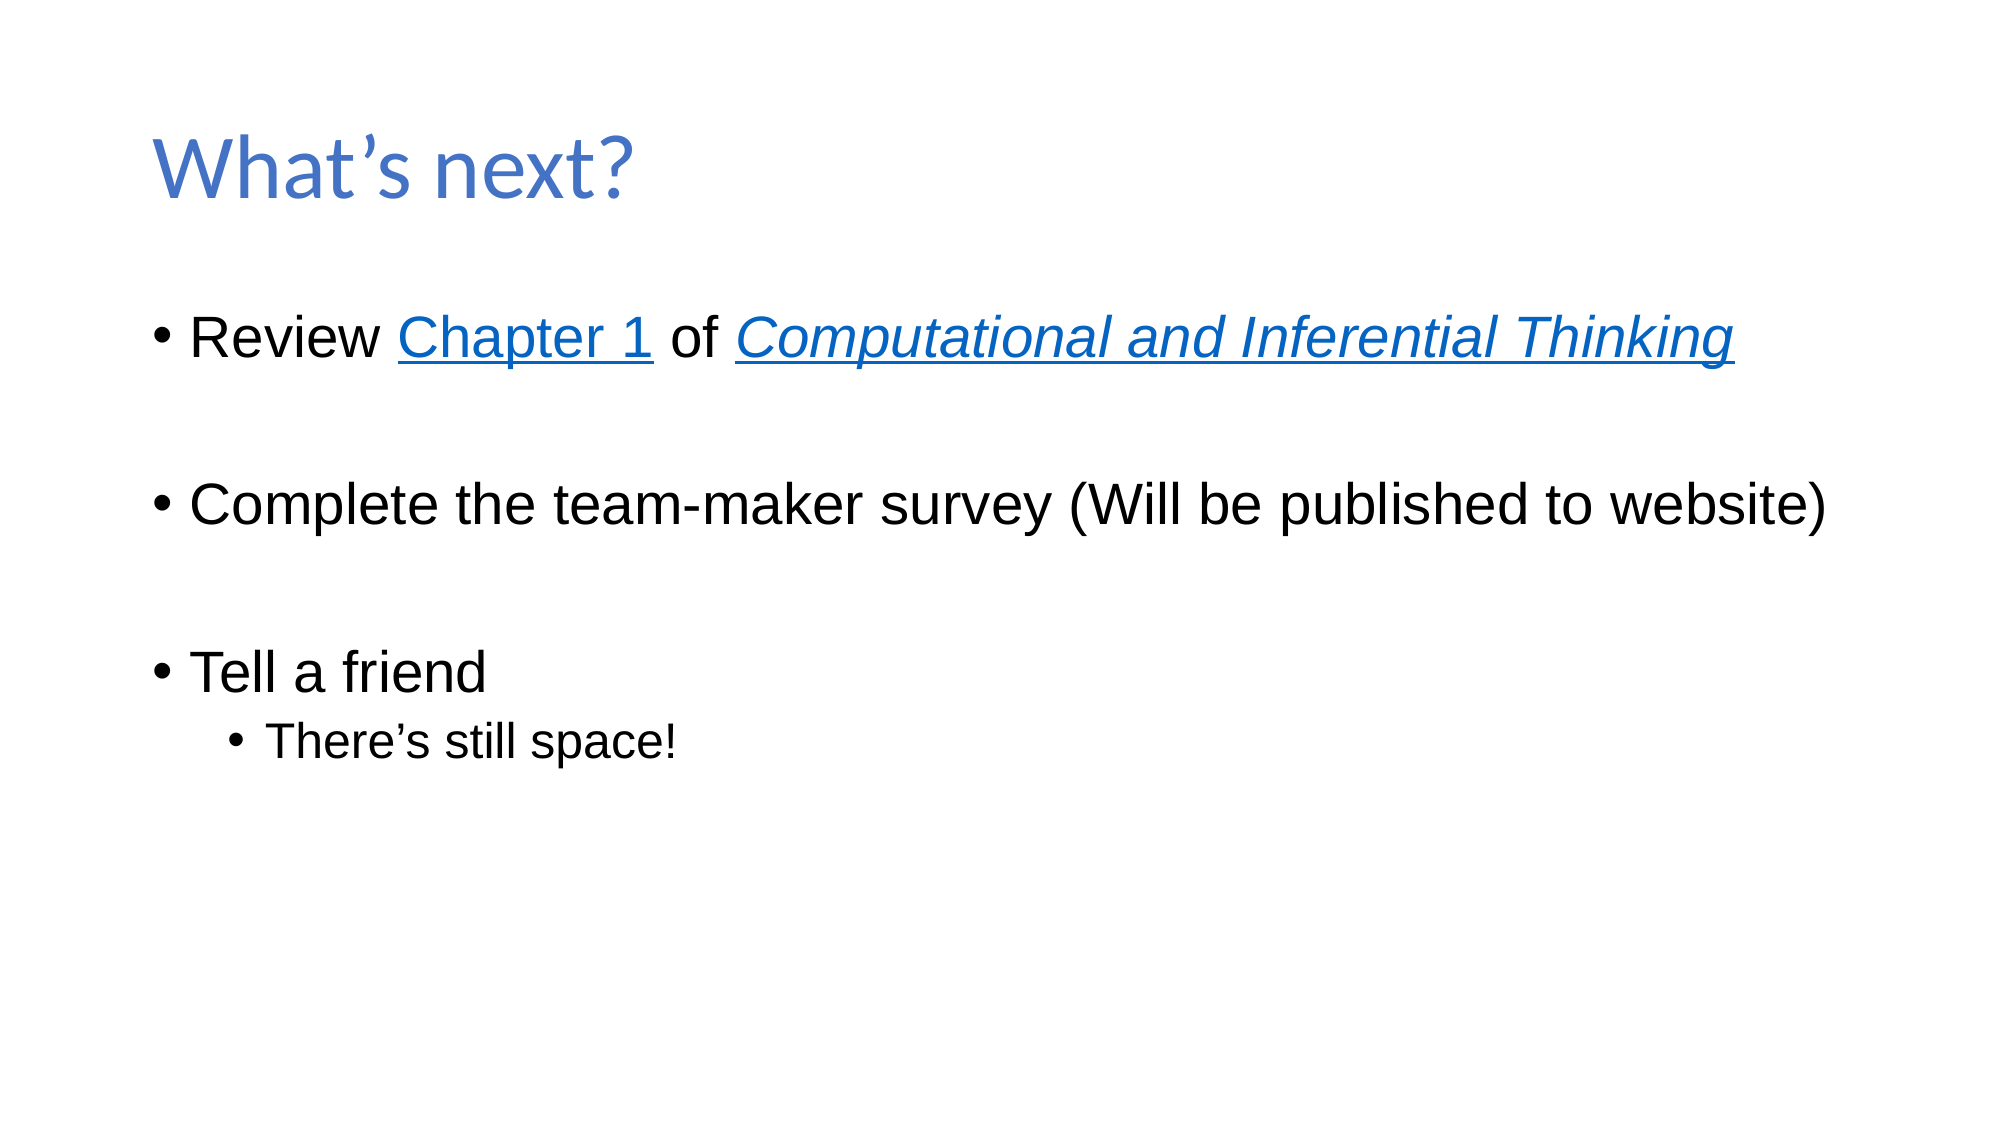

# What’s next?
Review Chapter 1 of Computational and Inferential Thinking

Complete the team-maker survey (Will be published to website)

Tell a friend
There’s still space!